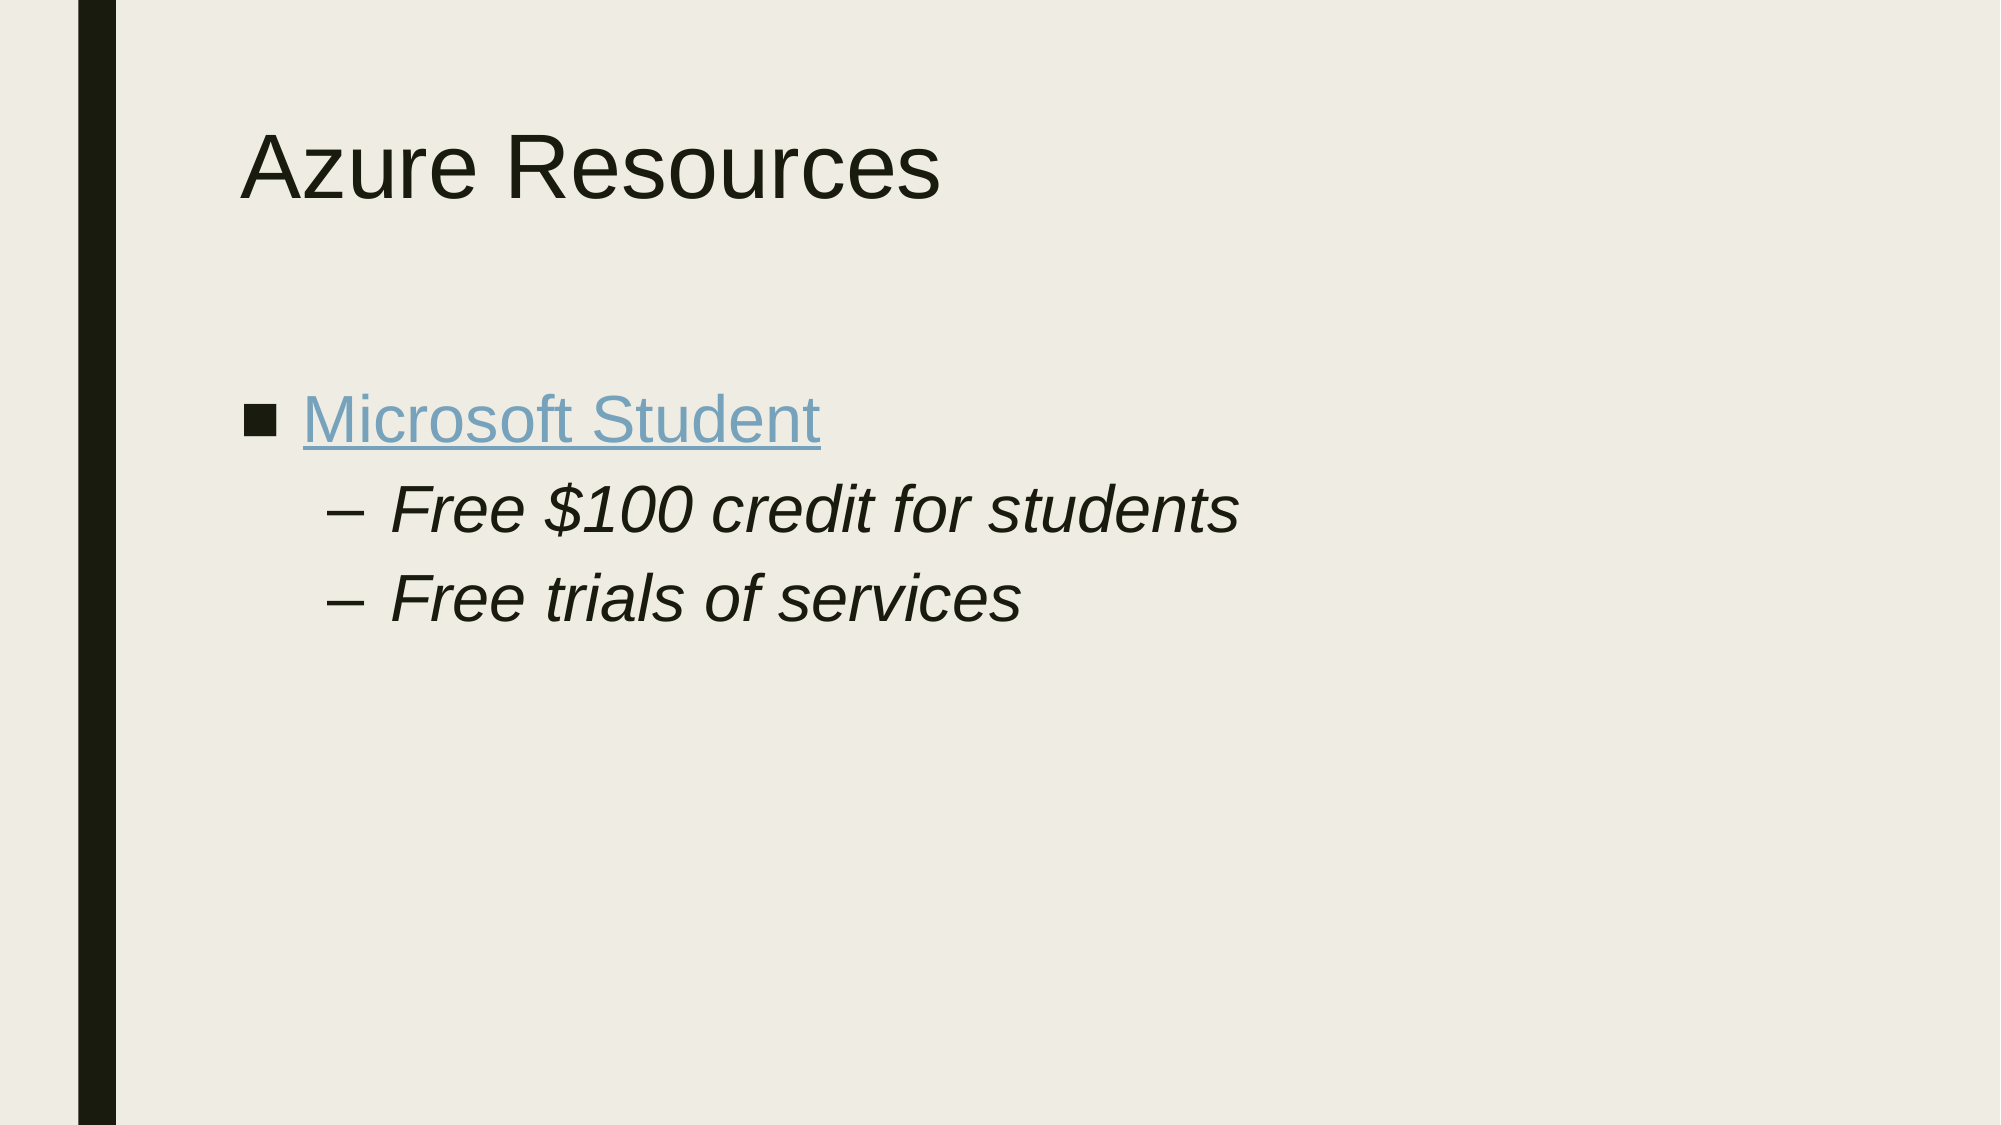

# Azure Resources
Microsoft Student
Free $100 credit for students
Free trials of services